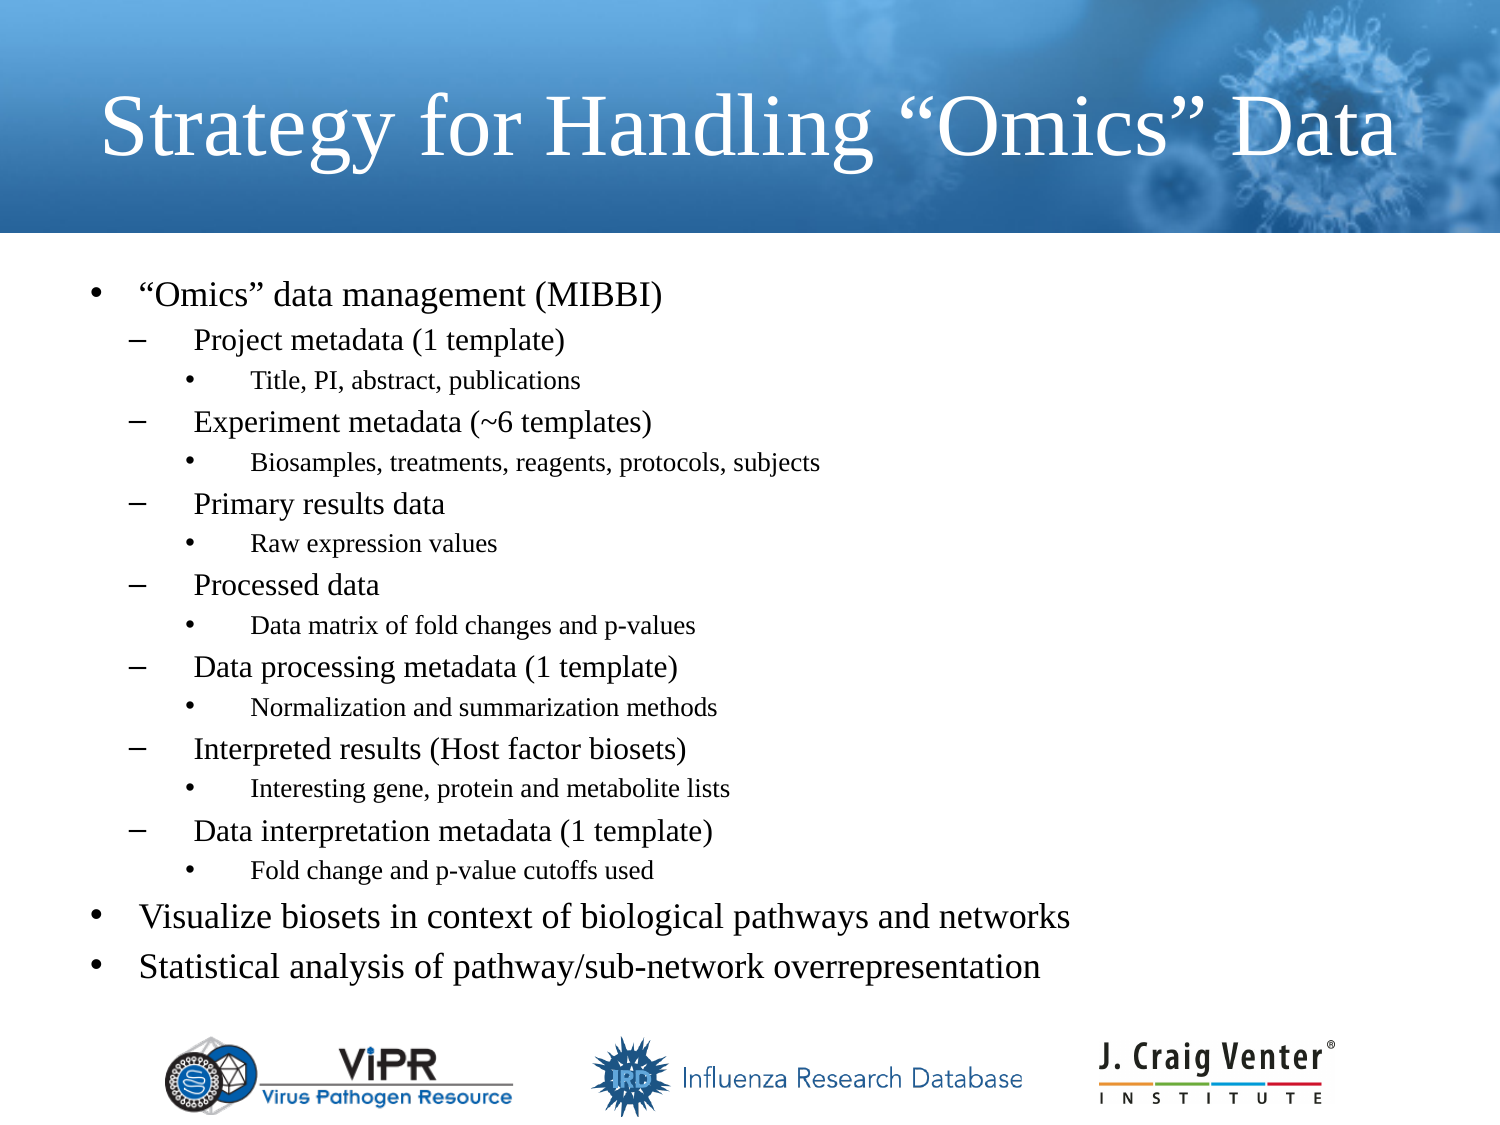

# Strategy for Handling “Omics” Data
“Omics” data management (MIBBI)
Project metadata (1 template)
Title, PI, abstract, publications
Experiment metadata (~6 templates)
Biosamples, treatments, reagents, protocols, subjects
Primary results data
Raw expression values
Processed data
Data matrix of fold changes and p-values
Data processing metadata (1 template)
Normalization and summarization methods
Interpreted results (Host factor biosets)
Interesting gene, protein and metabolite lists
Data interpretation metadata (1 template)
Fold change and p-value cutoffs used
Visualize biosets in context of biological pathways and networks
Statistical analysis of pathway/sub-network overrepresentation